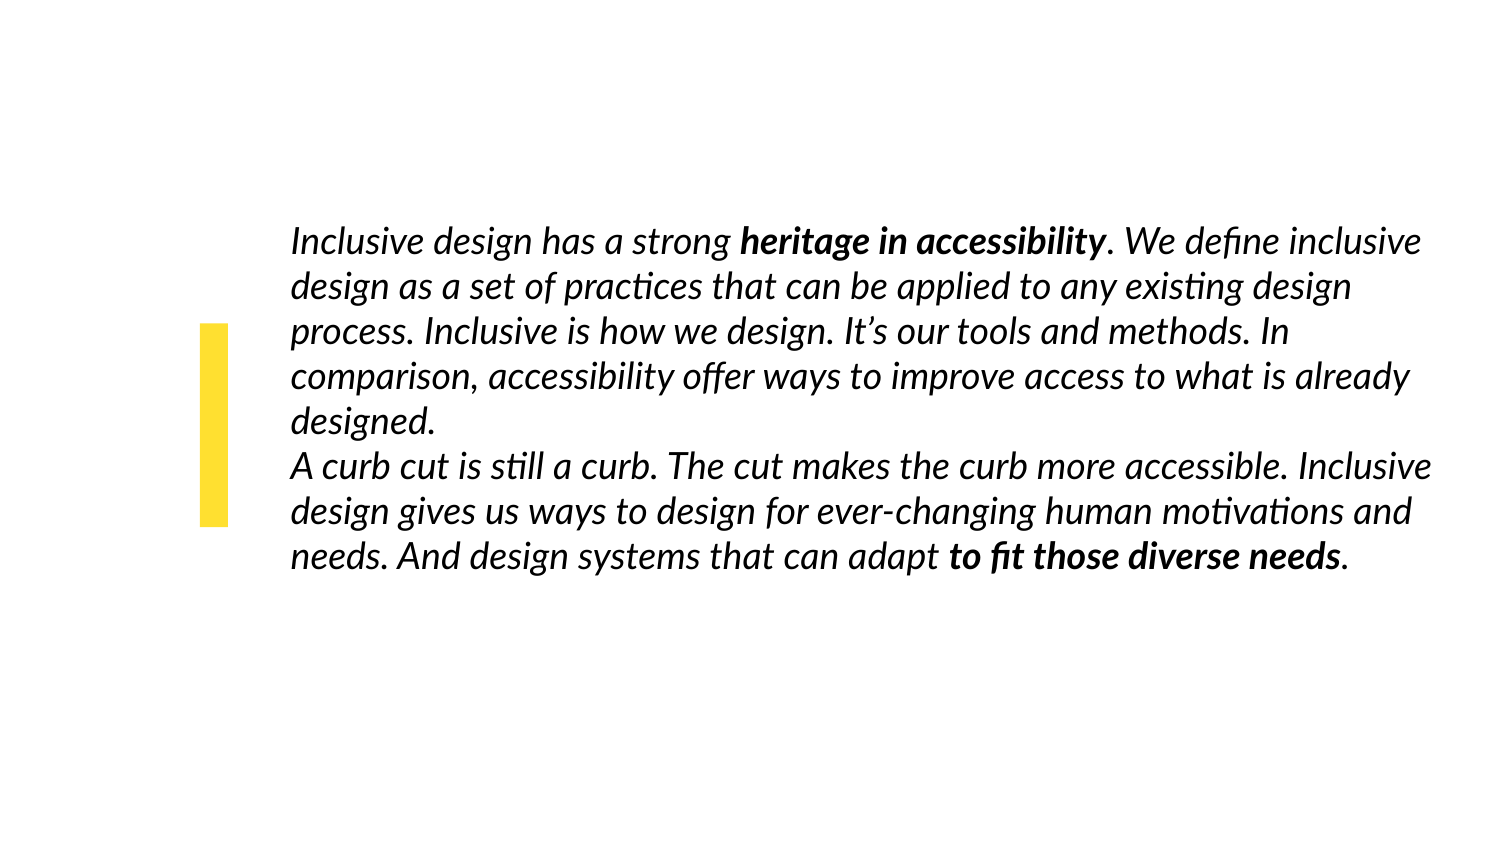

# Inclusive design has a strong heritage in accessibility. We define inclusive design as a set of practices that can be applied to any existing design process. Inclusive is how we design. It’s our tools and methods. In comparison, accessibility offer ways to improve access to what is already designed.
A curb cut is still a curb. The cut makes the curb more accessible. Inclusive design gives us ways to design for ever-changing human motivations and needs. And design systems that can adapt to fit those diverse needs.